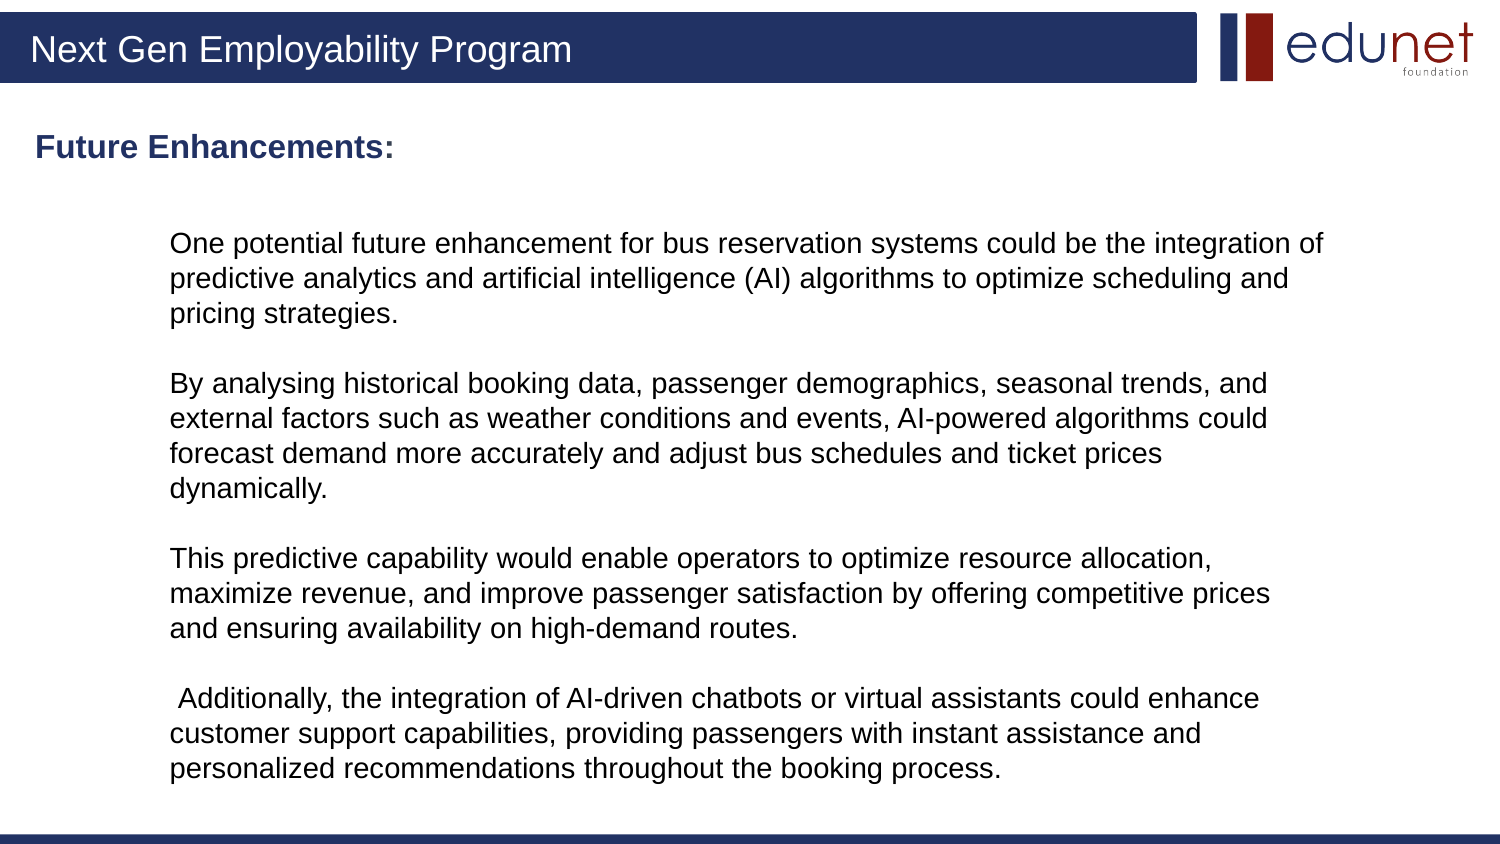

# Future Enhancements:

One potential future enhancement for bus reservation systems could be the integration of predictive analytics and artificial intelligence (AI) algorithms to optimize scheduling and pricing strategies.

By analysing historical booking data, passenger demographics, seasonal trends, and external factors such as weather conditions and events, AI-powered algorithms could forecast demand more accurately and adjust bus schedules and ticket prices dynamically.

This predictive capability would enable operators to optimize resource allocation, maximize revenue, and improve passenger satisfaction by offering competitive prices and ensuring availability on high-demand routes.

 Additionally, the integration of AI-driven chatbots or virtual assistants could enhance customer support capabilities, providing passengers with instant assistance and personalized recommendations throughout the booking process.